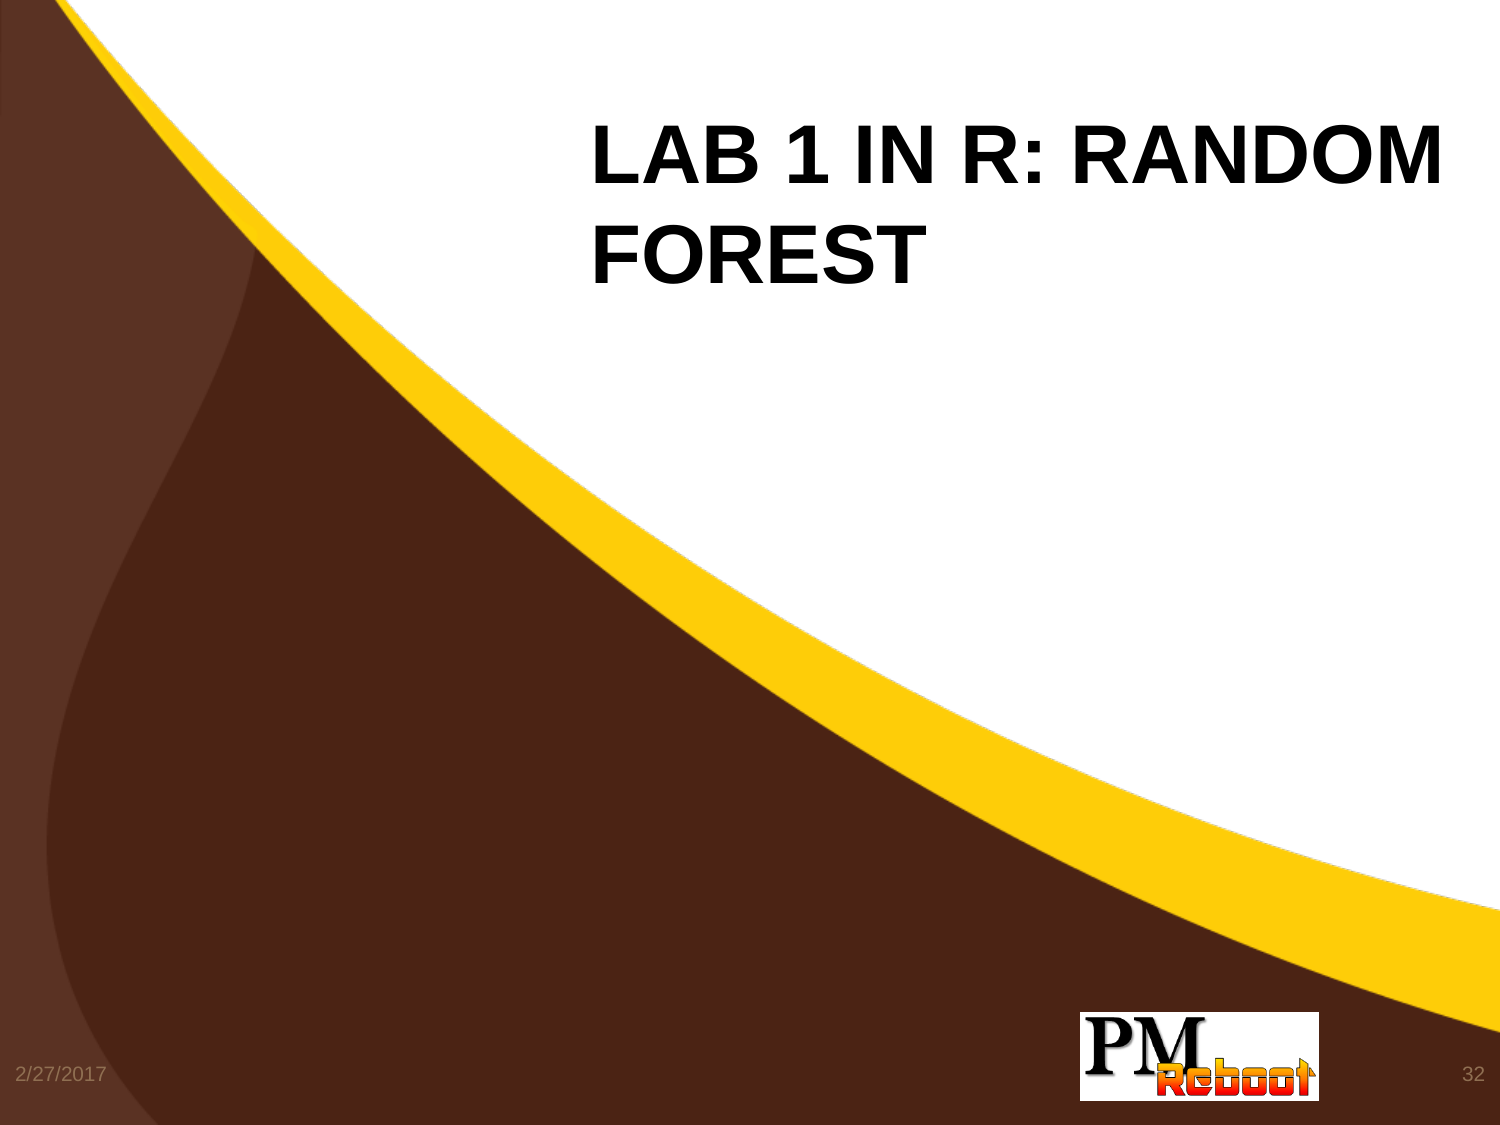

# Lab 1 in R: random Forest

2/27/2017
32